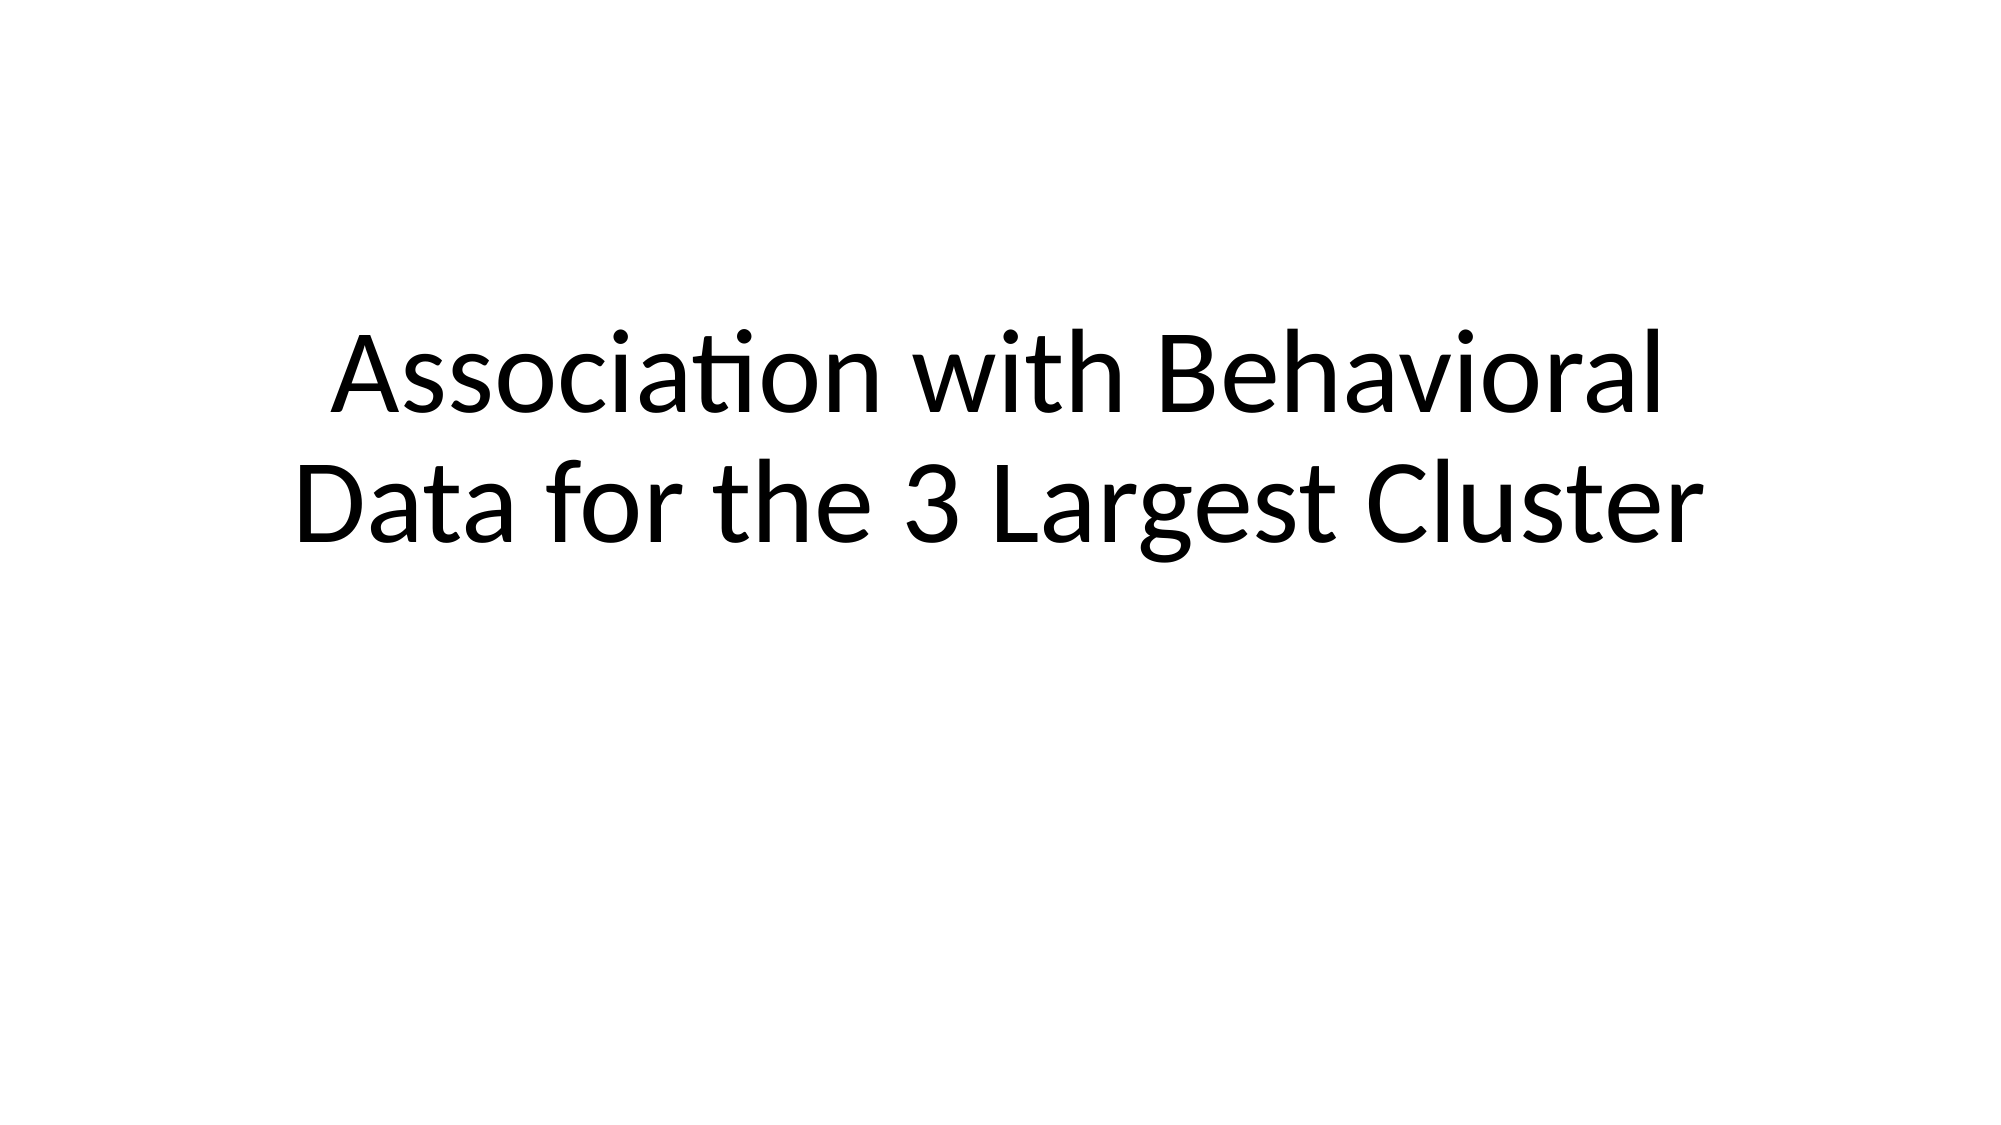

# Association with Behavioral Data for the 3 Largest Cluster